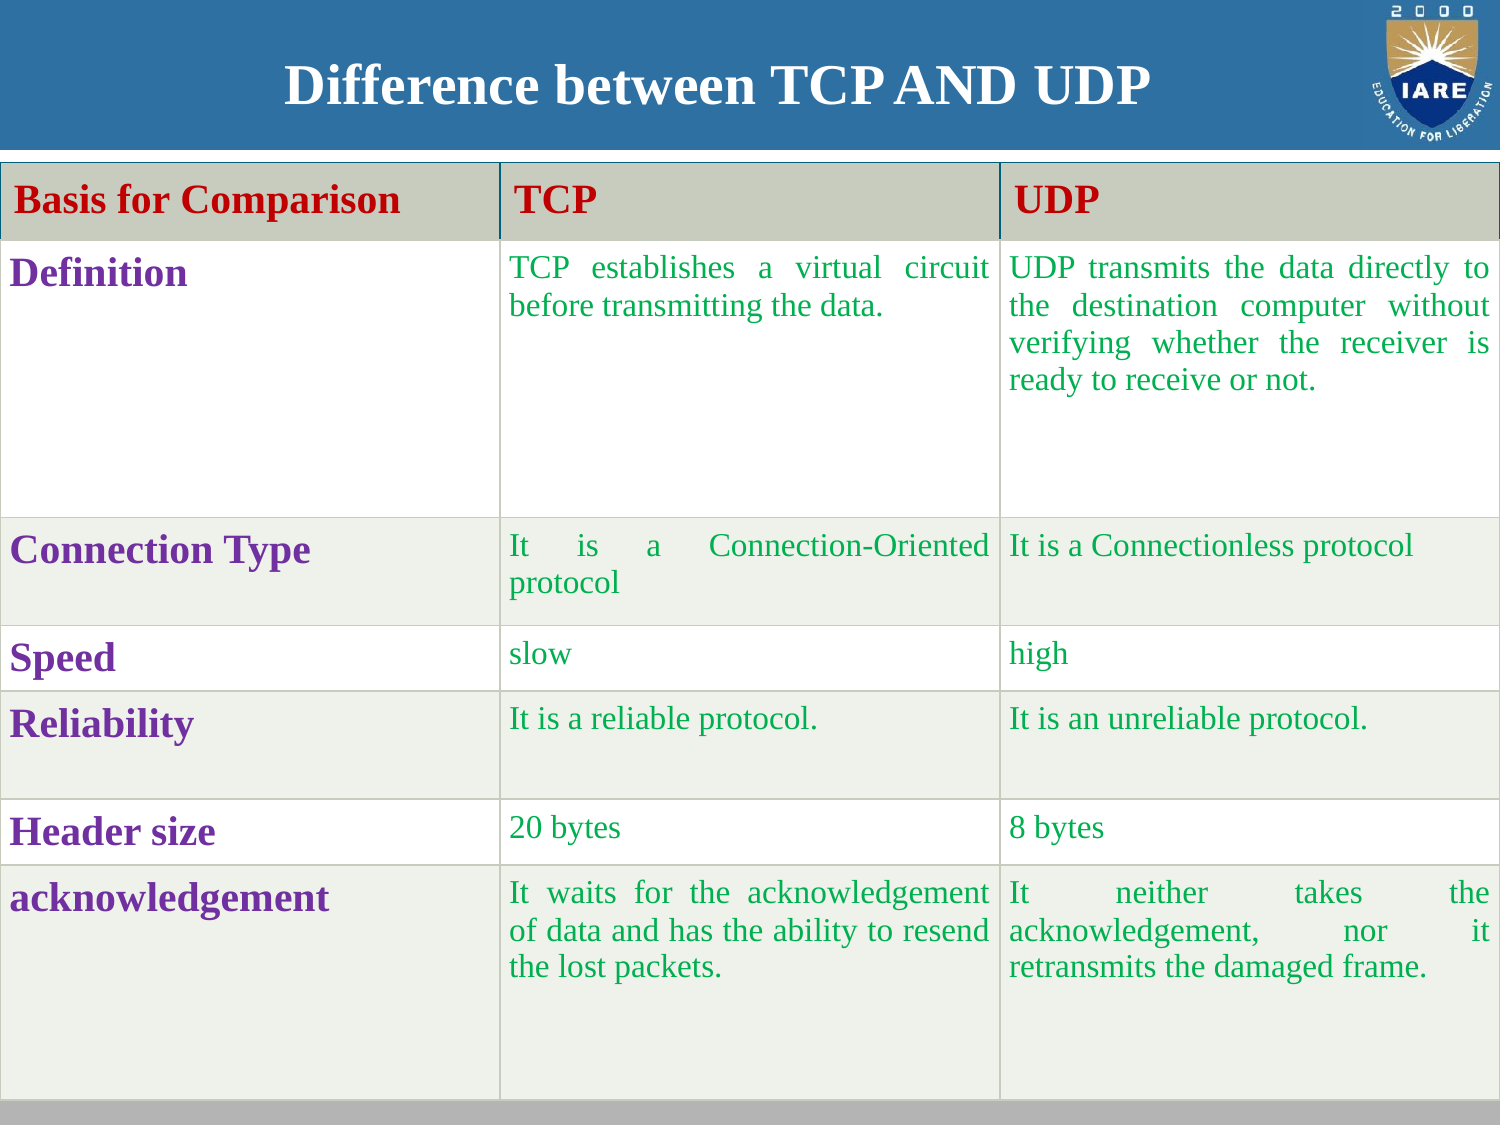

# Difference between TCP AND UDP
| Basis for Comparison | TCP | UDP |
| --- | --- | --- |
| Definition | TCP establishes a virtual circuit before transmitting the data. | UDP transmits the data directly to the destination computer without verifying whether the receiver is ready to receive or not. |
| Connection Type | It is a Connection-Oriented protocol | It is a Connectionless protocol |
| Speed | slow | high |
| Reliability | It is a reliable protocol. | It is an unreliable protocol. |
| Header size | 20 bytes | 8 bytes |
| acknowledgement | It waits for the acknowledgement of data and has the ability to resend the lost packets. | It neither takes the acknowledgement, nor it retransmits the damaged frame. |